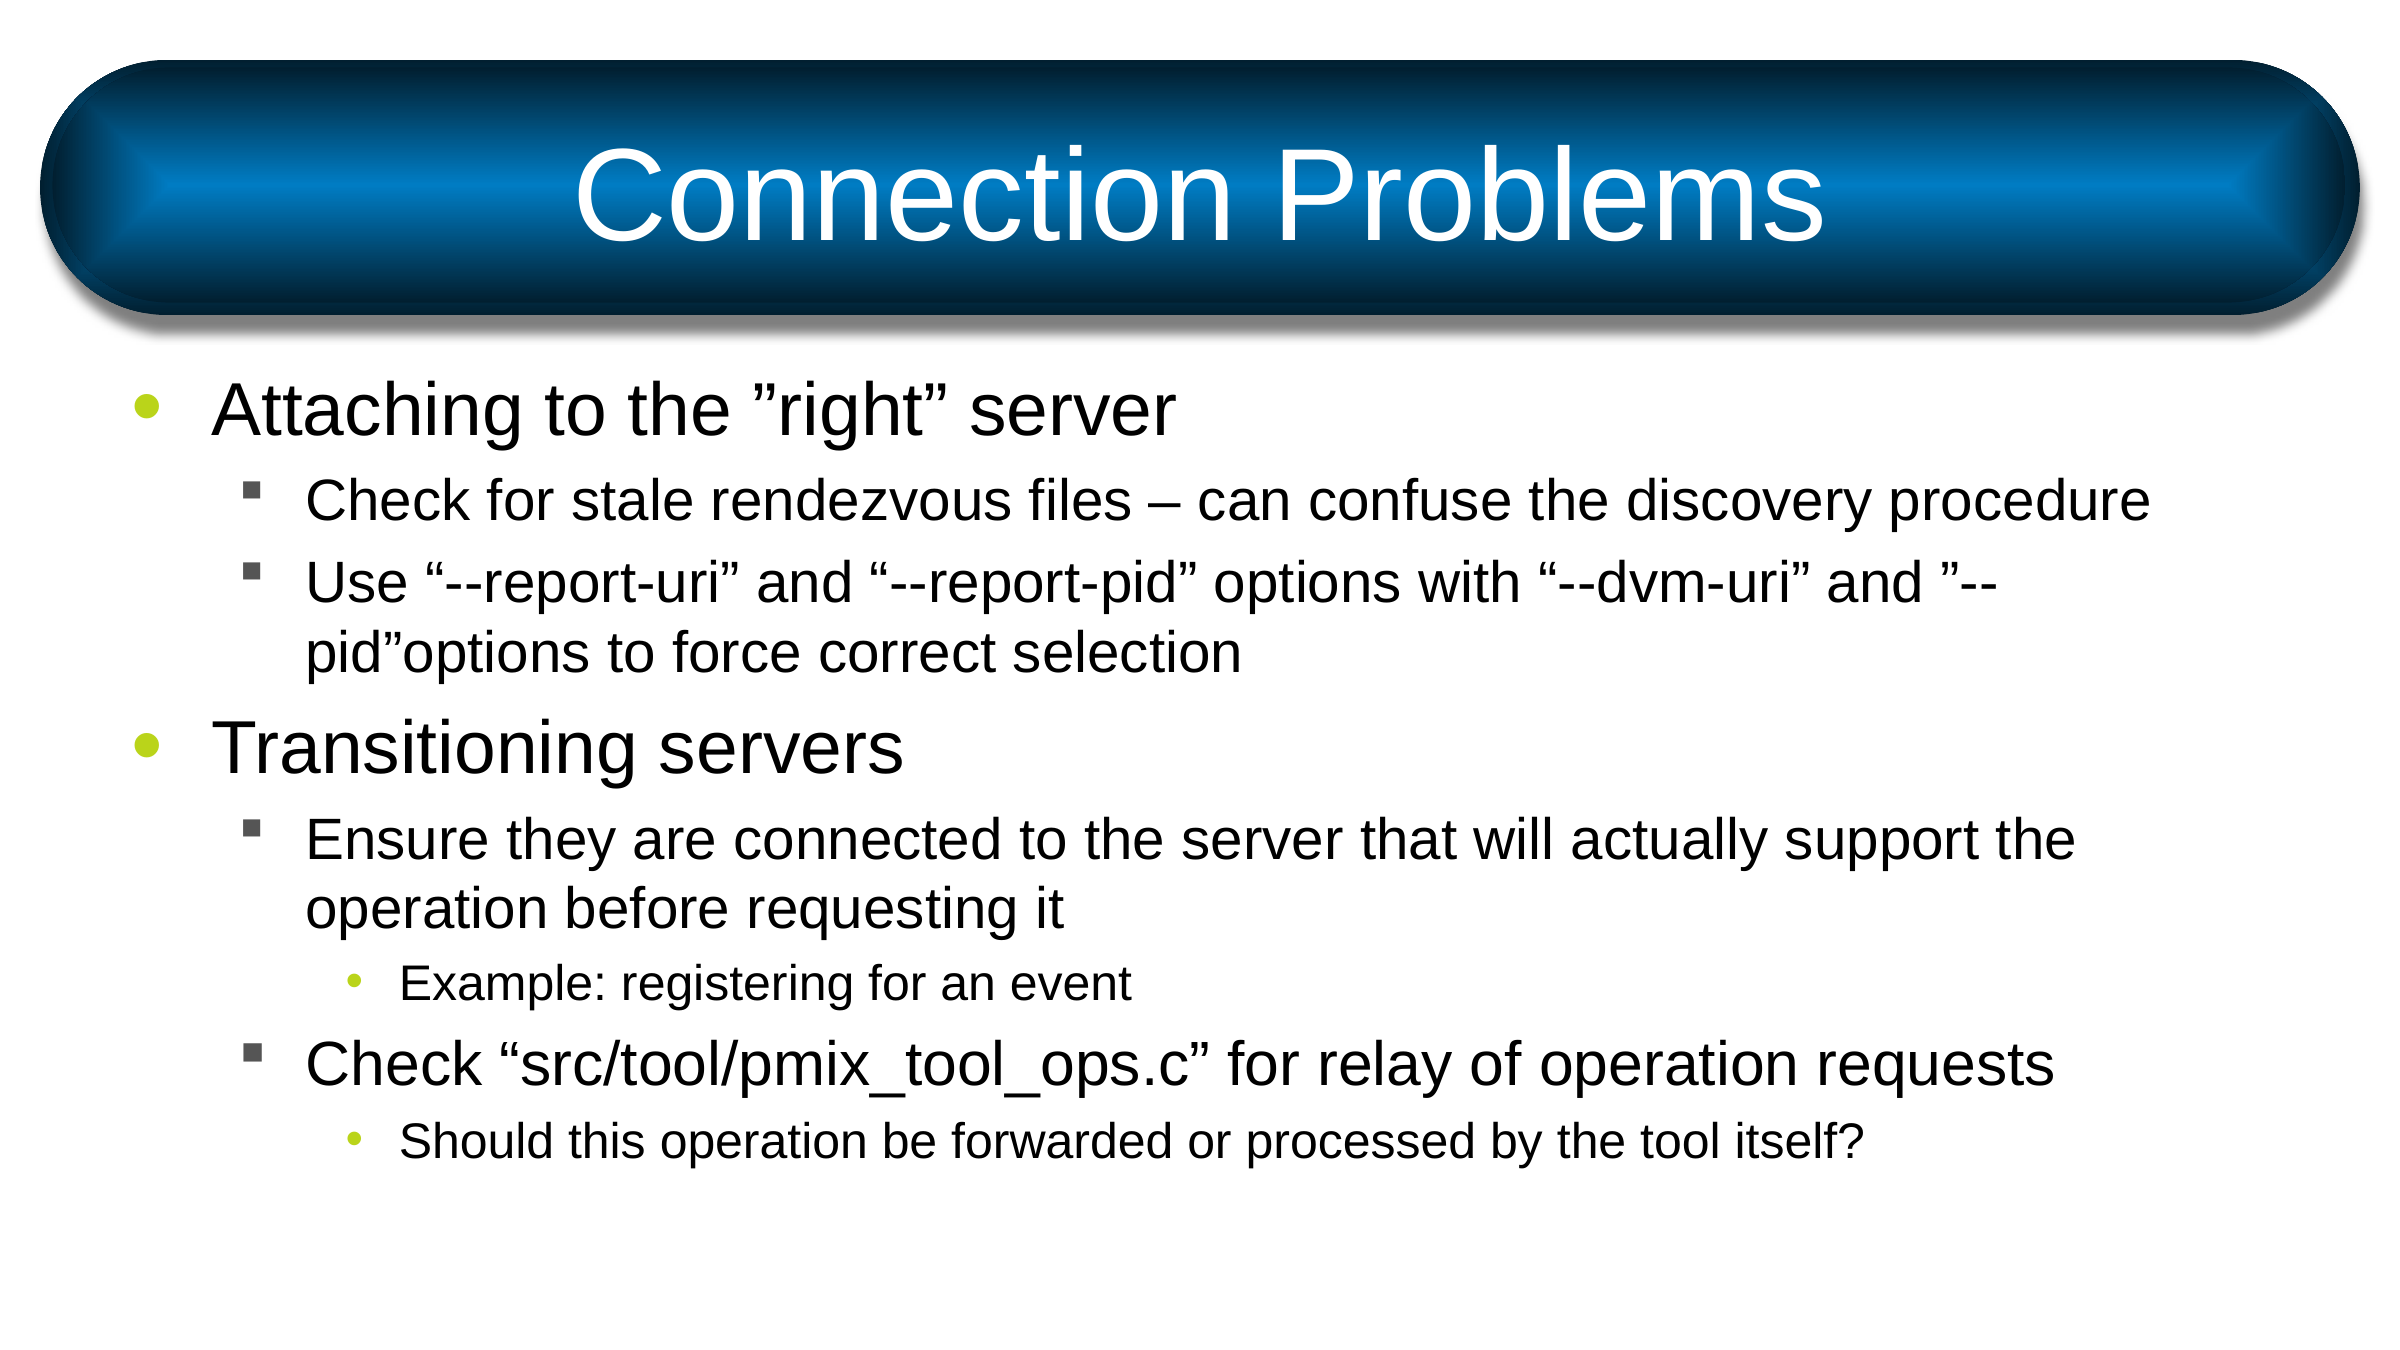

# Connection Problems
Attaching to the ”right” server
Check for stale rendezvous files – can confuse the discovery procedure
Use “--report-uri” and “--report-pid” options with “--dvm-uri” and ”--pid”options to force correct selection
Transitioning servers
Ensure they are connected to the server that will actually support the operation before requesting it
Example: registering for an event
Check “src/tool/pmix_tool_ops.c” for relay of operation requests
Should this operation be forwarded or processed by the tool itself?